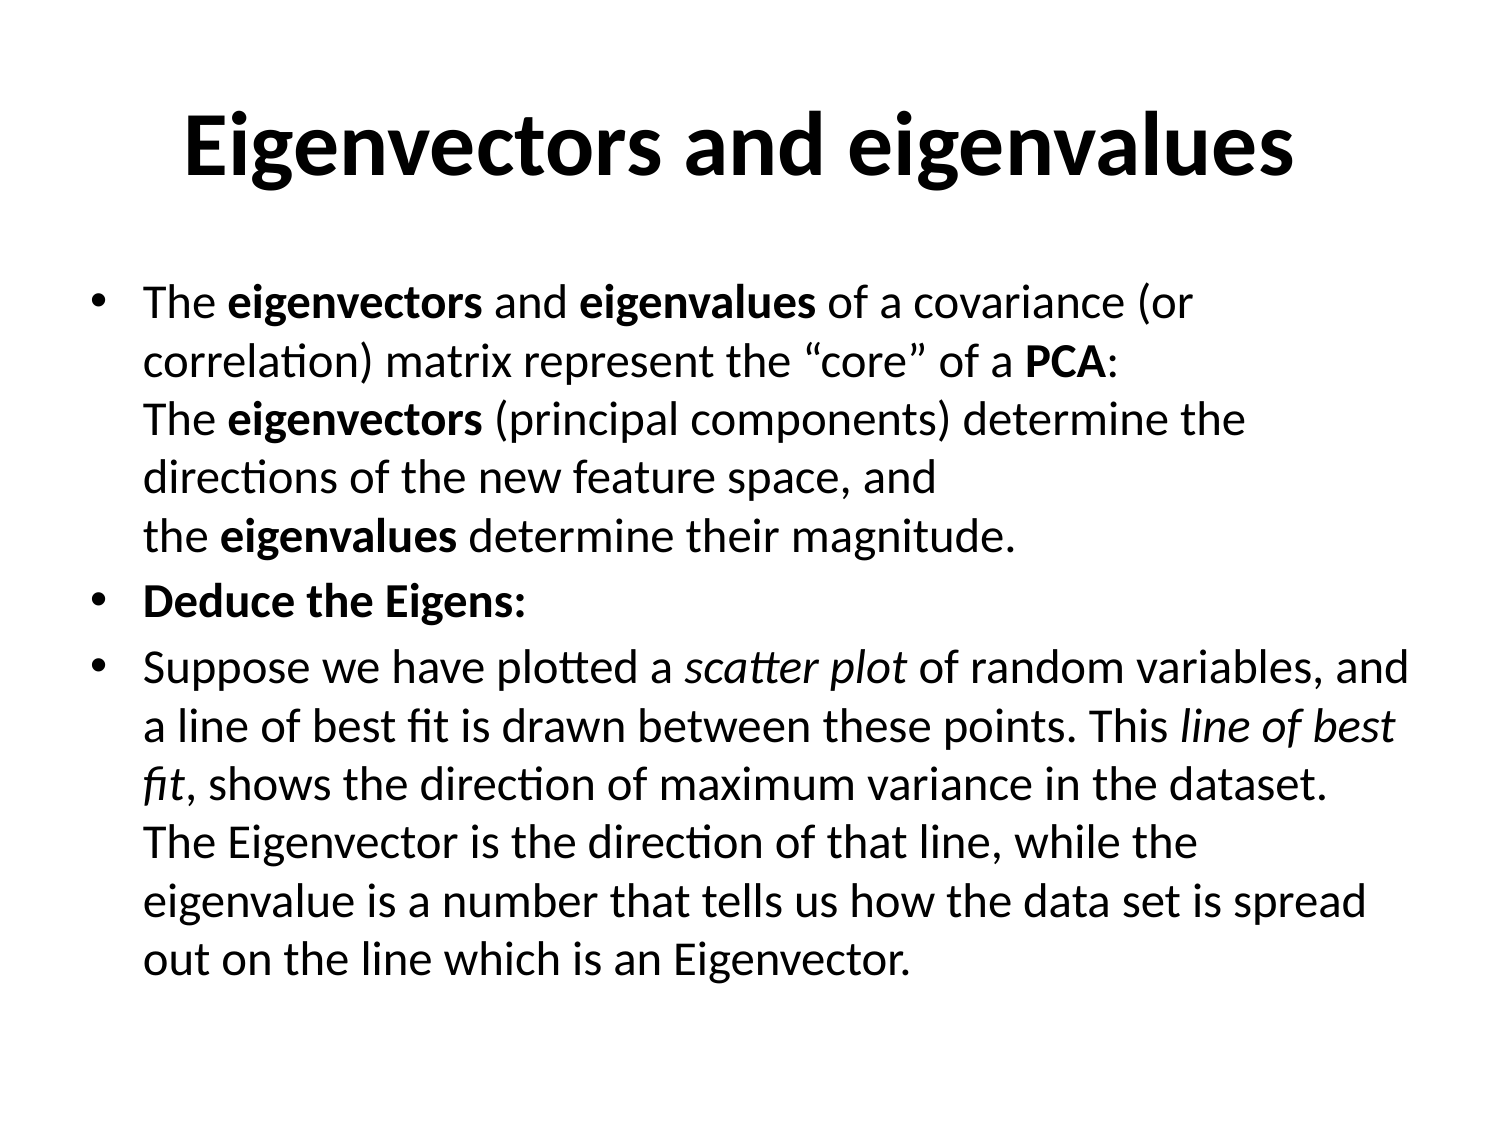

# Eigenvectors and eigenvalues
The eigenvectors and eigenvalues of a covariance (or correlation) matrix represent the “core” of a PCA: The eigenvectors (principal components) determine the directions of the new feature space, and the eigenvalues determine their magnitude.
Deduce the Eigens:
Suppose we have plotted a scatter plot of random variables, and a line of best fit is drawn between these points. This line of best fit, shows the direction of maximum variance in the dataset. The Eigenvector is the direction of that line, while the eigenvalue is a number that tells us how the data set is spread out on the line which is an Eigenvector.